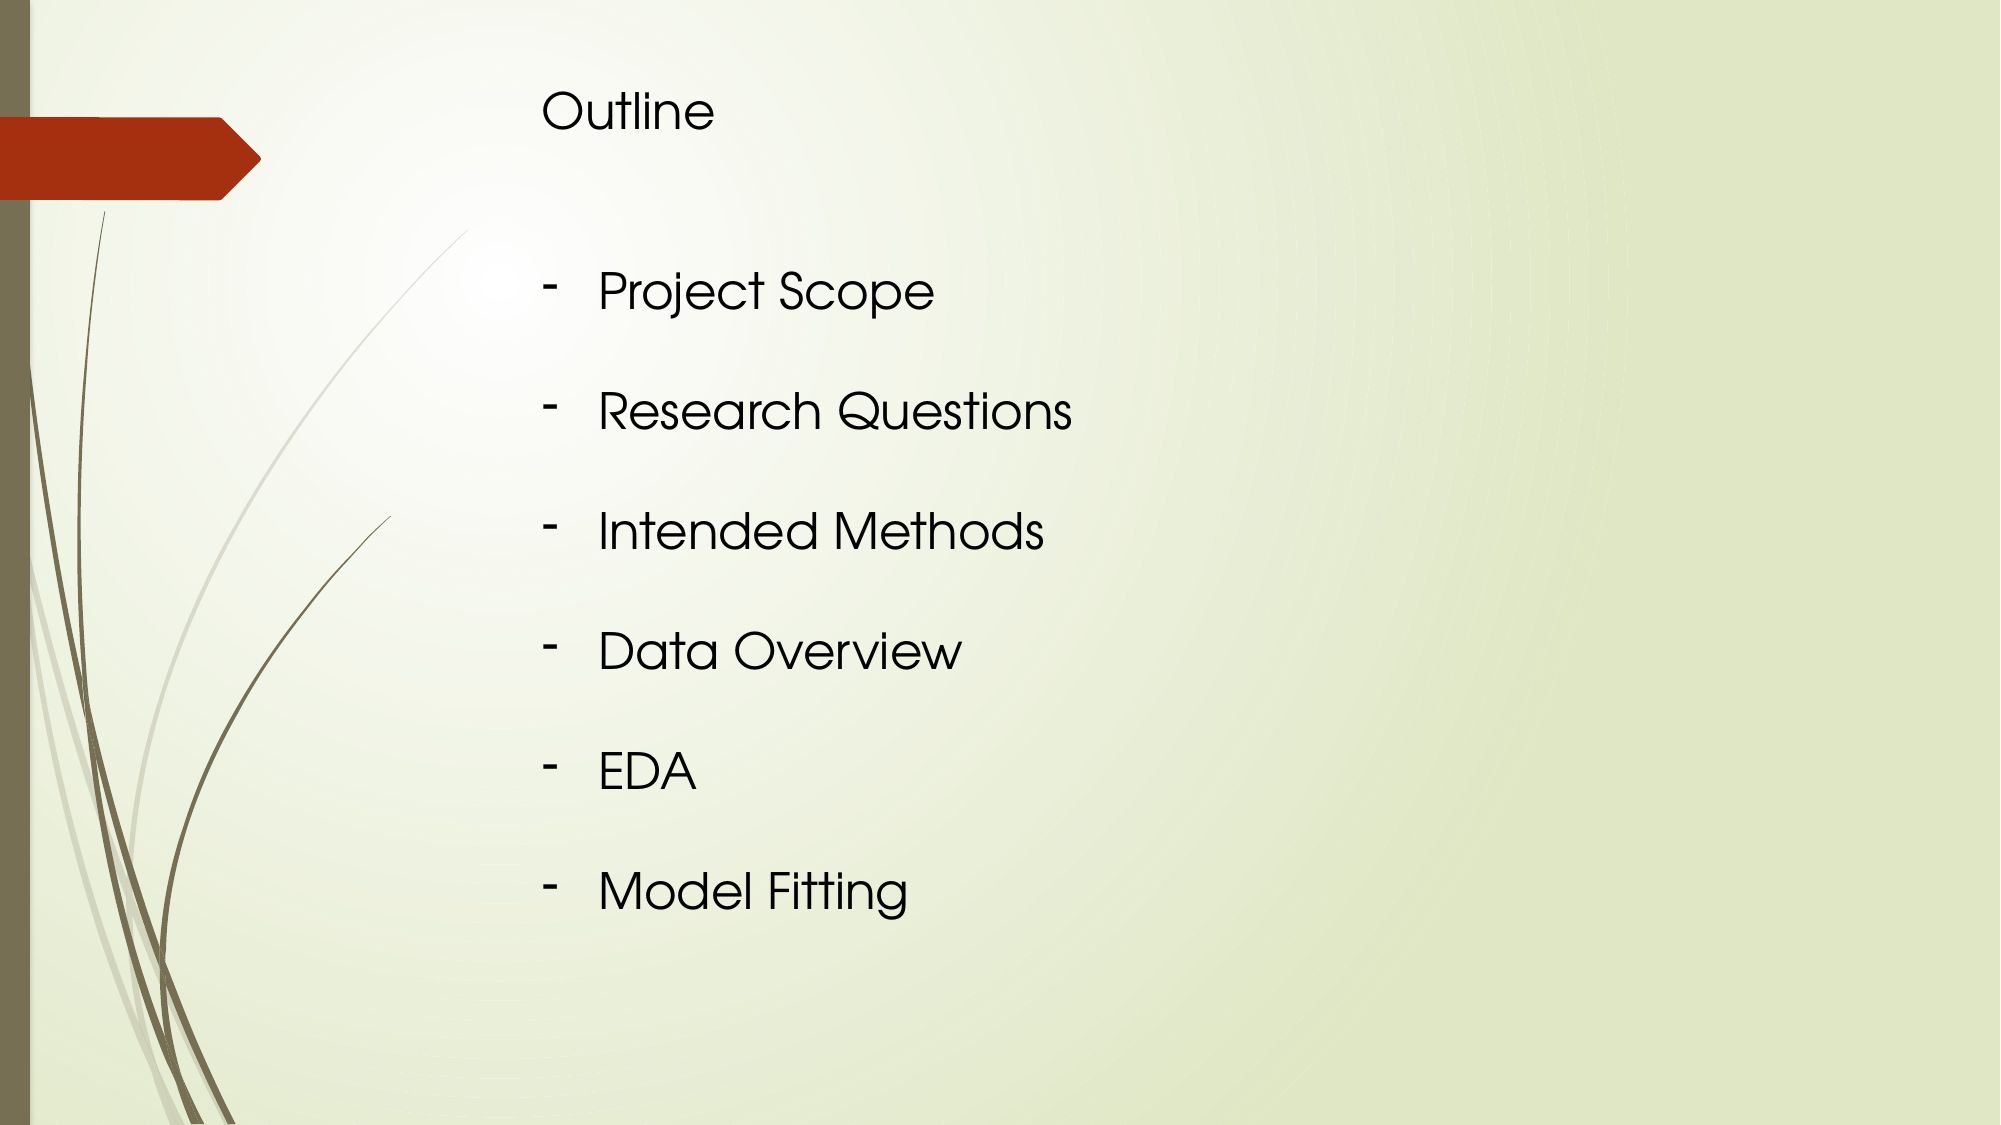

Outline

Project Scope

Research Questions

Intended Methods

Data Overview

EDA

Model Fitting